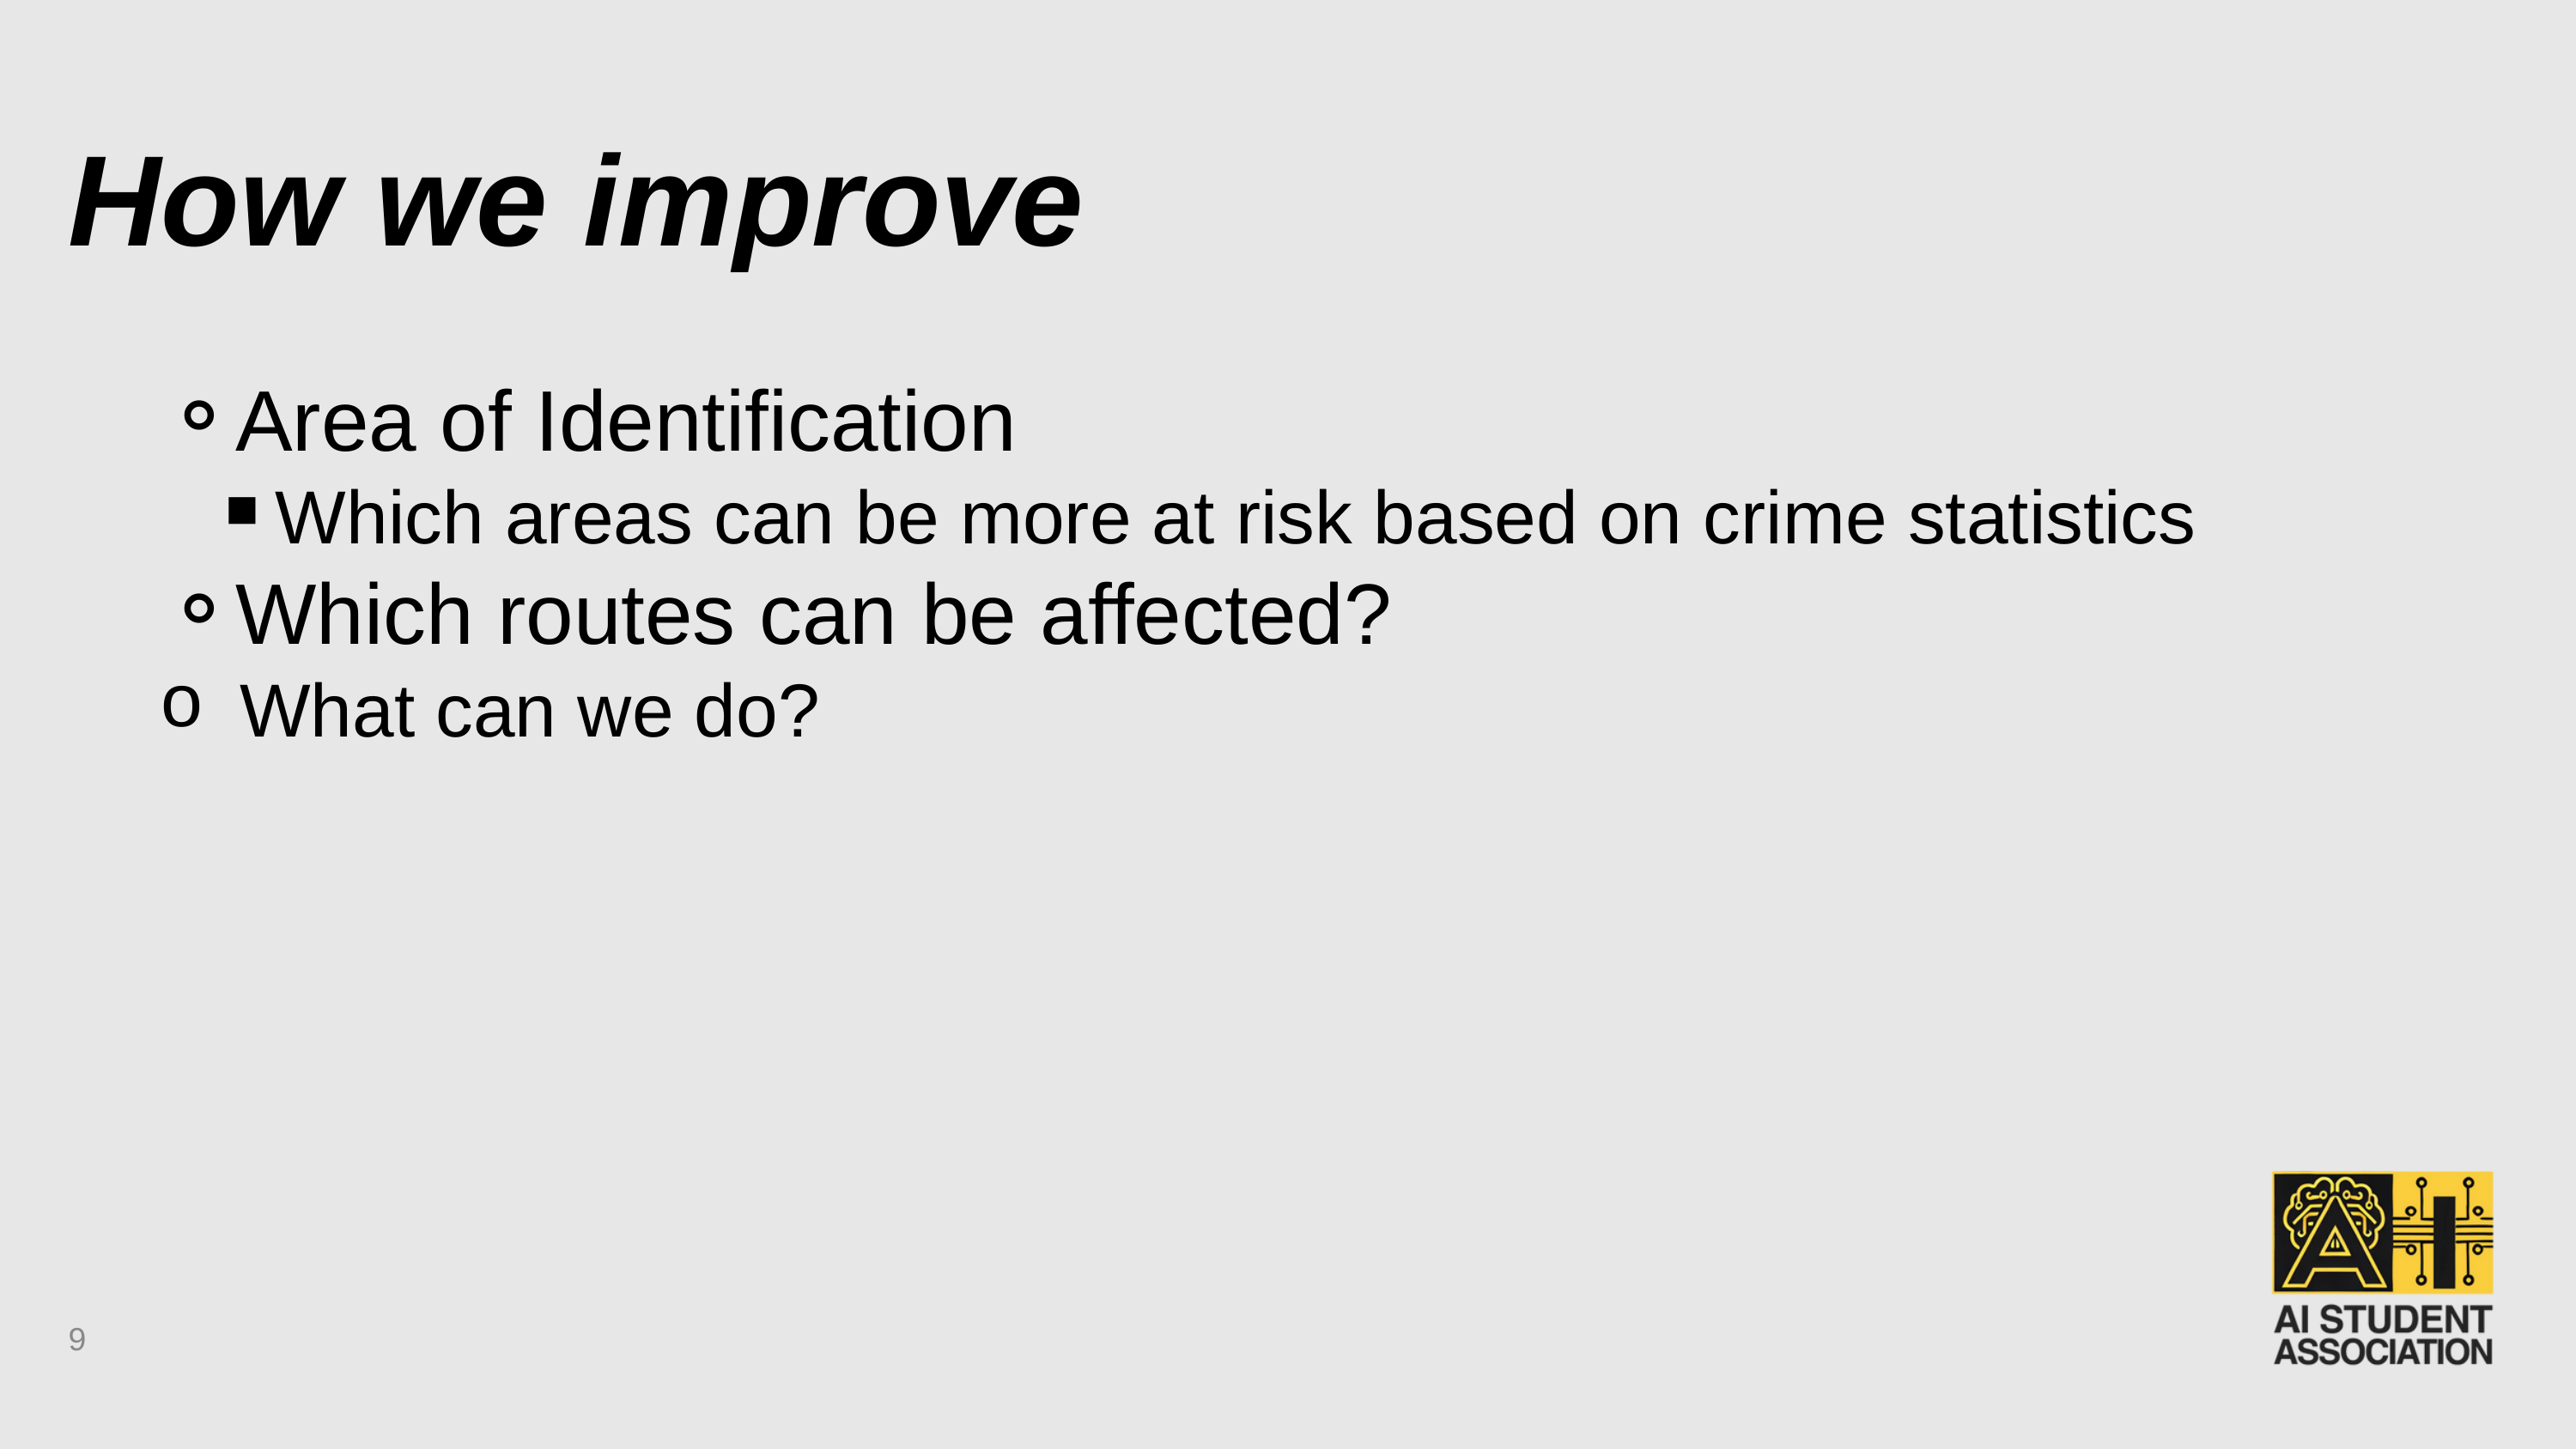

How we improve
Area of Identification
Which areas can be more at risk based on crime statistics
Which routes can be affected?
What can we do?

9